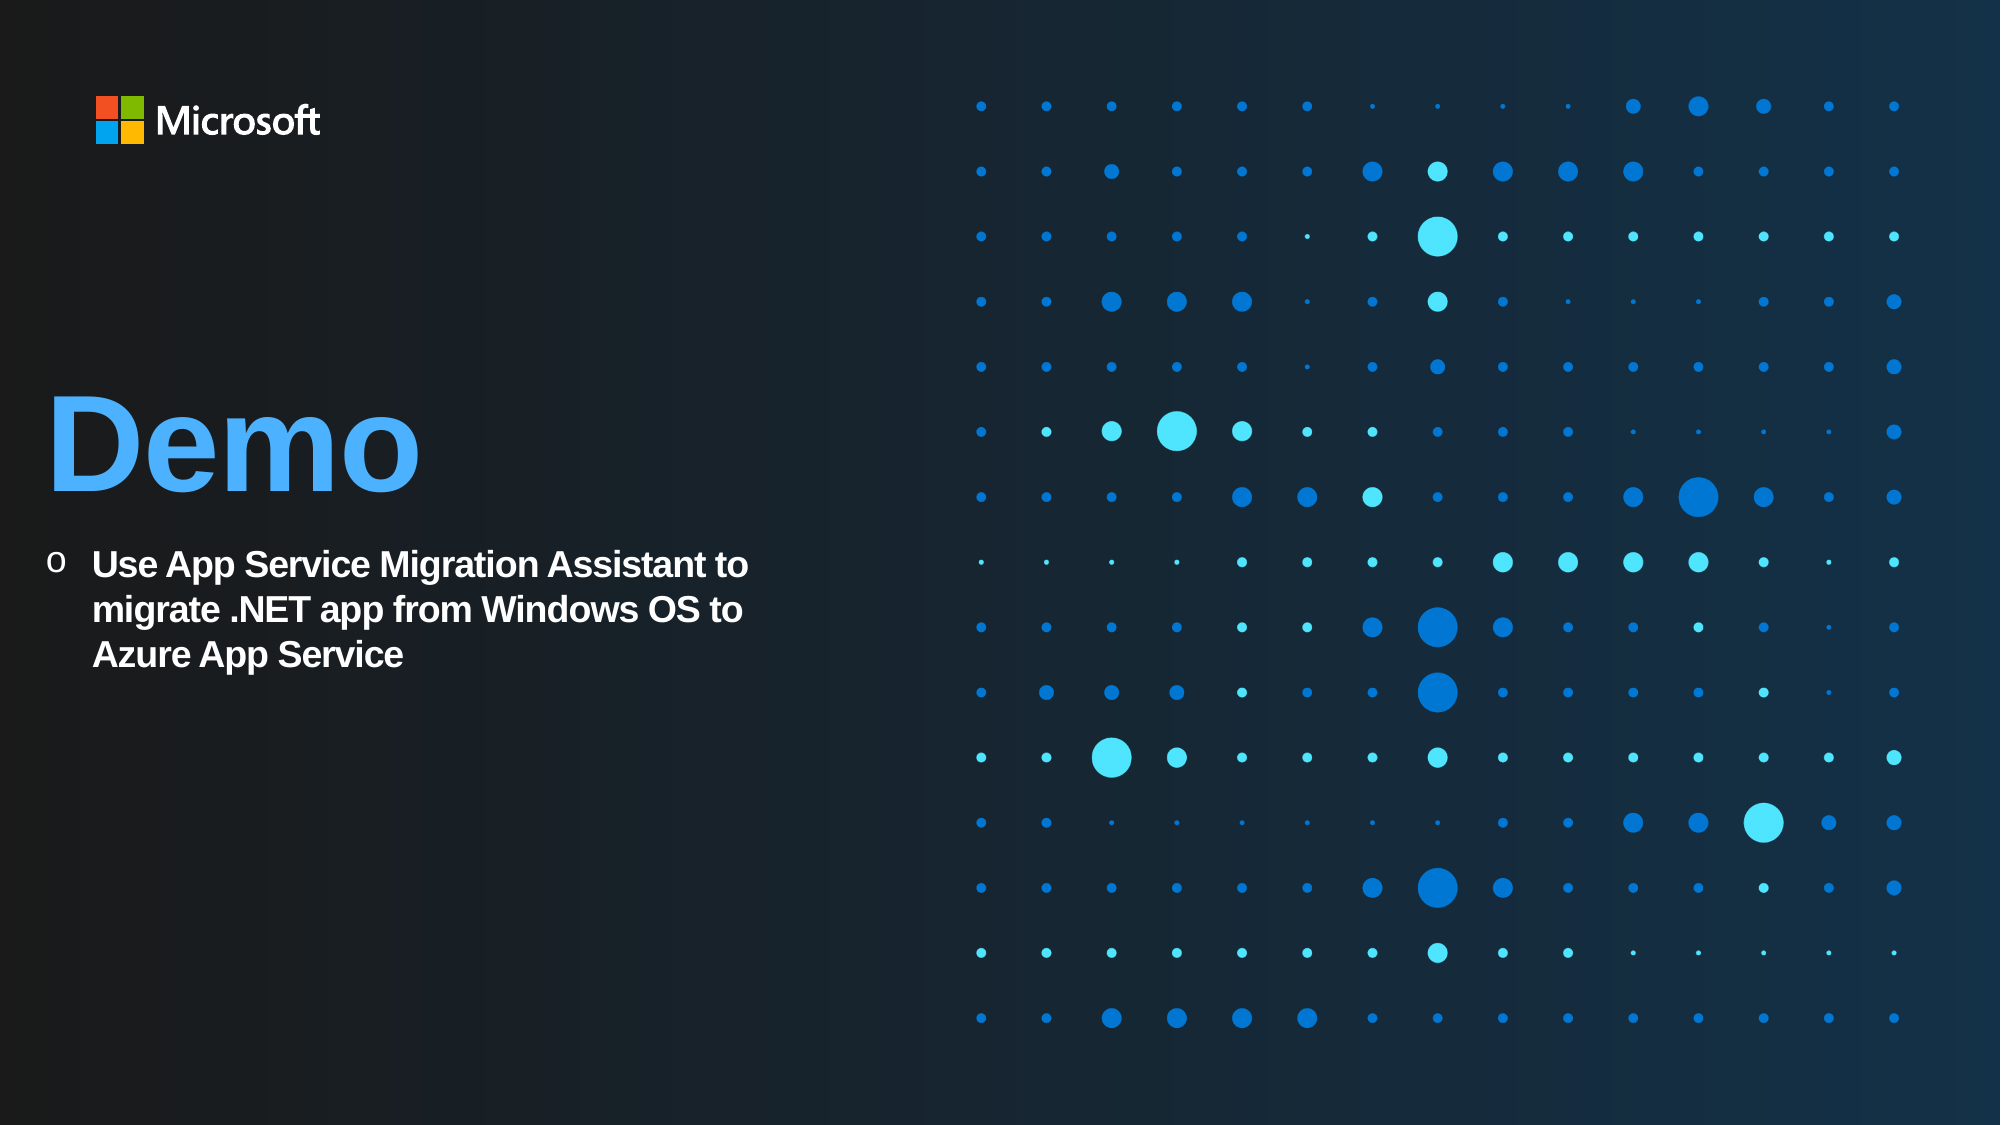

# Demo
Use App Service Migration Assistant to migrate .NET app from Windows OS to Azure App Service